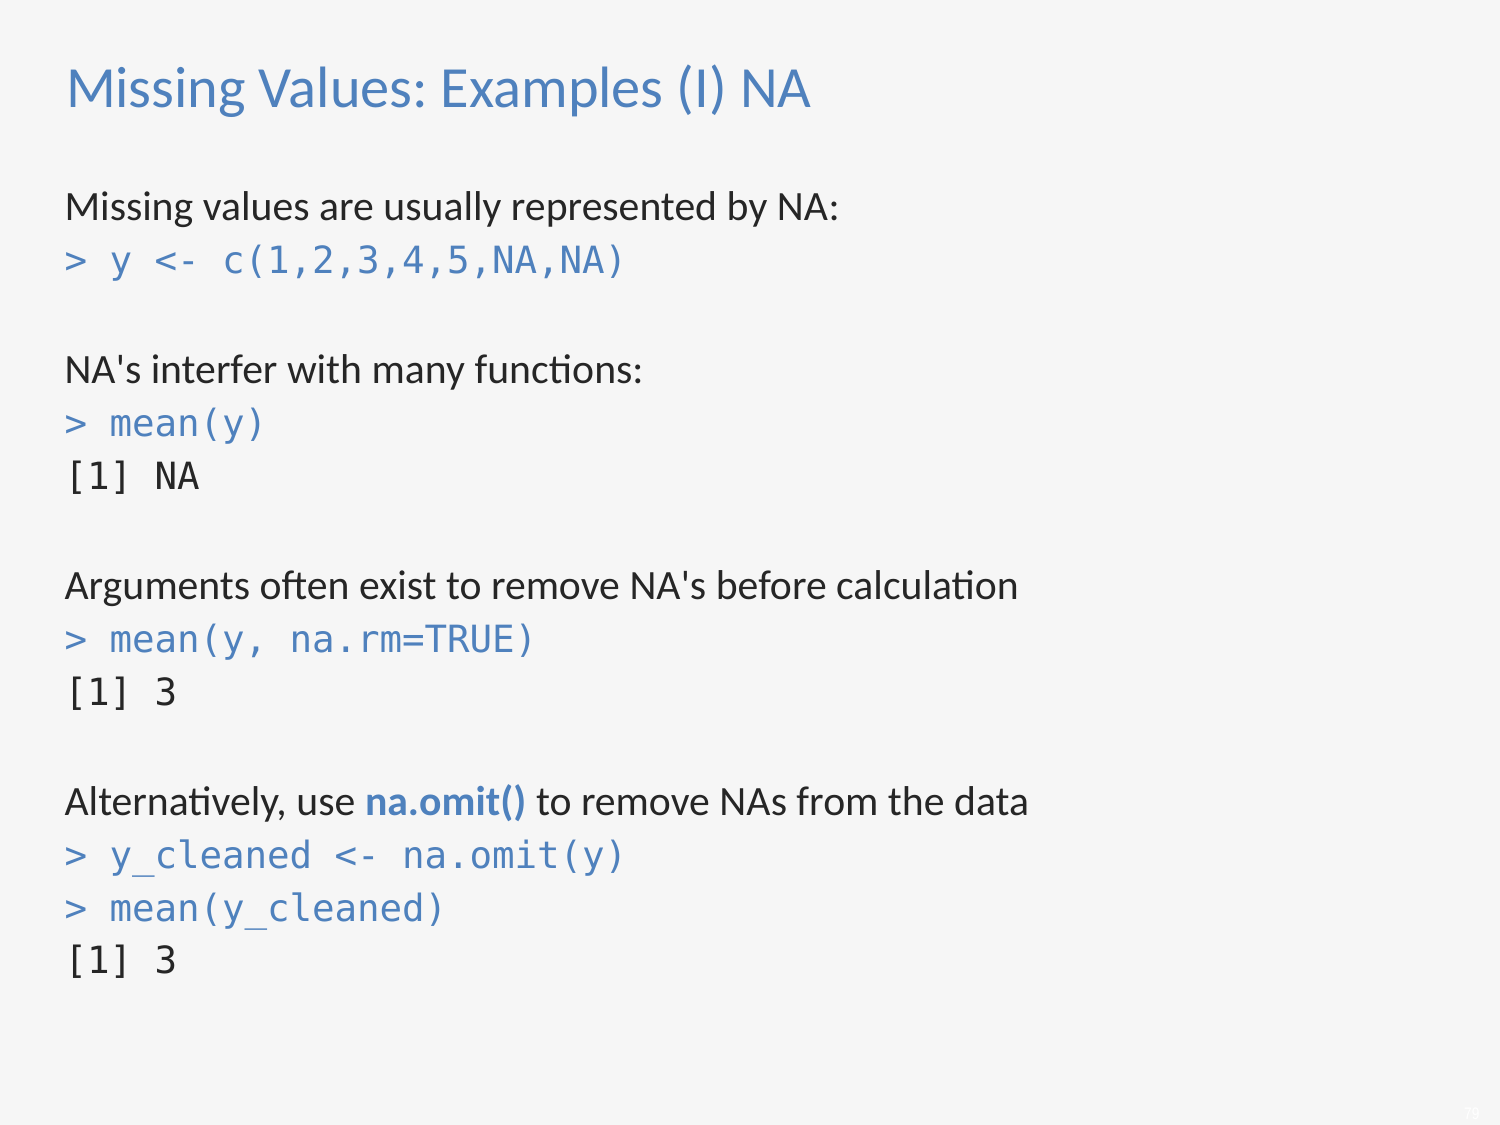

# Missing Values: Examples (I) NA

Missing values are usually represented by NA:
> y <- c(1,2,3,4,5,NA,NA)

NA's interfer with many functions:
> mean(y)
[1] NA

Arguments often exist to remove NA's before calculation
> mean(y, na.rm=TRUE)
[1] 3

Alternatively, use na.omit() to remove NAs from the data
> y_cleaned <- na.omit(y)
> mean(y_cleaned)
[1] 3